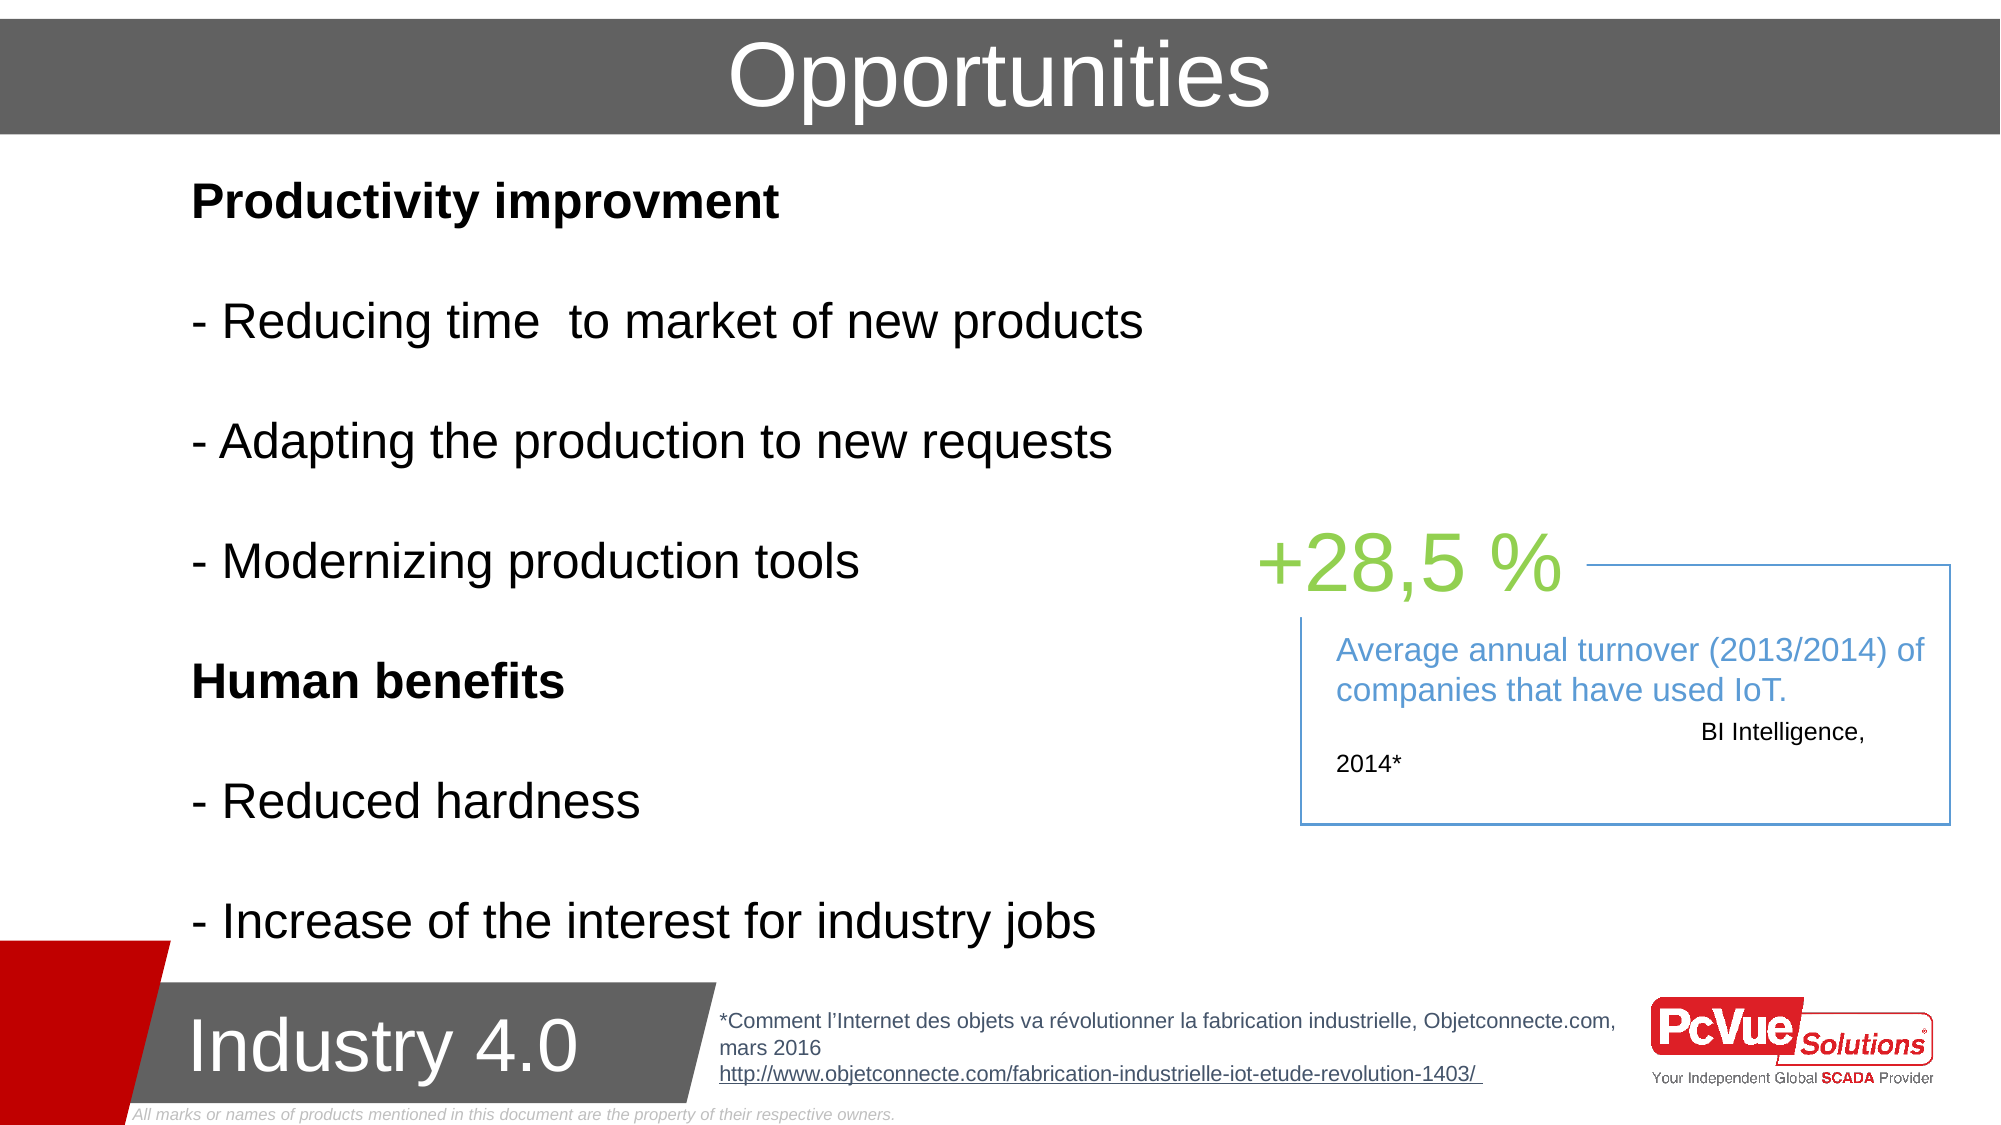

# Opportunities
Productivity improvment

- Reducing time  to market of new products

- Adapting the production to new requests

- Modernizing production tools

Human benefits

- Reduced hardness

- Increase of the interest for industry jobs

+28,5 %

Average annual turnover (2013/2014) of companies that have used IoT.
		       BI Intelligence, 2014*
*Comment l’Internet des objets va révolutionner la fabrication industrielle, Objetconnecte.com, mars 2016
http://www.objetconnecte.com/fabrication-industrielle-iot-etude-revolution-1403/